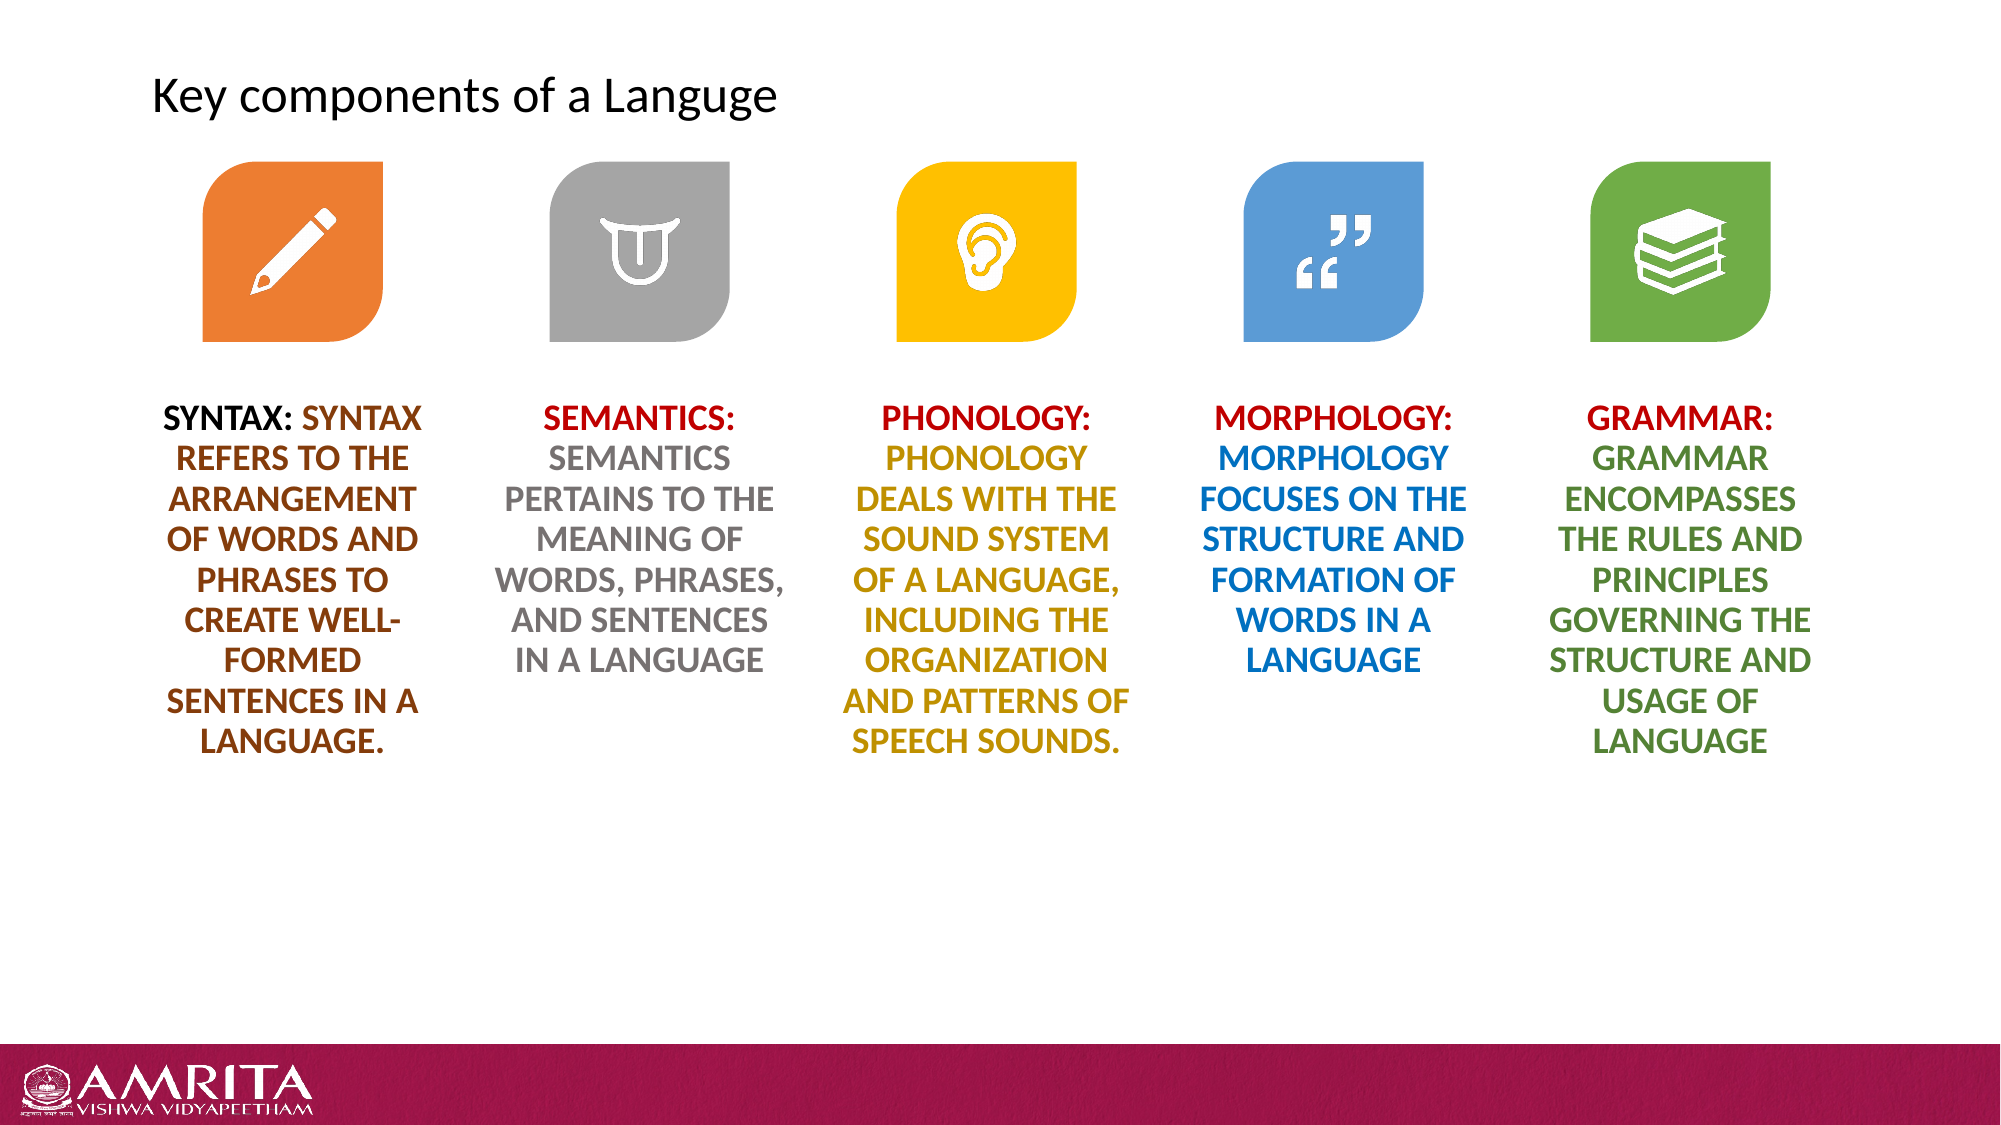

Syntax: Syntax refers to the arrangement of words and phrases to create well-formed sentences in a language.
Semantics: Semantics pertains to the meaning of words, phrases, and sentences in a language
Phonology: Phonology deals with the sound system of a language, including the organization and patterns of speech sounds.
Morphology: Morphology focuses on the structure and formation of words in a language
Grammar: Grammar encompasses the rules and principles governing the structure and usage of language
# Key components of a Languge